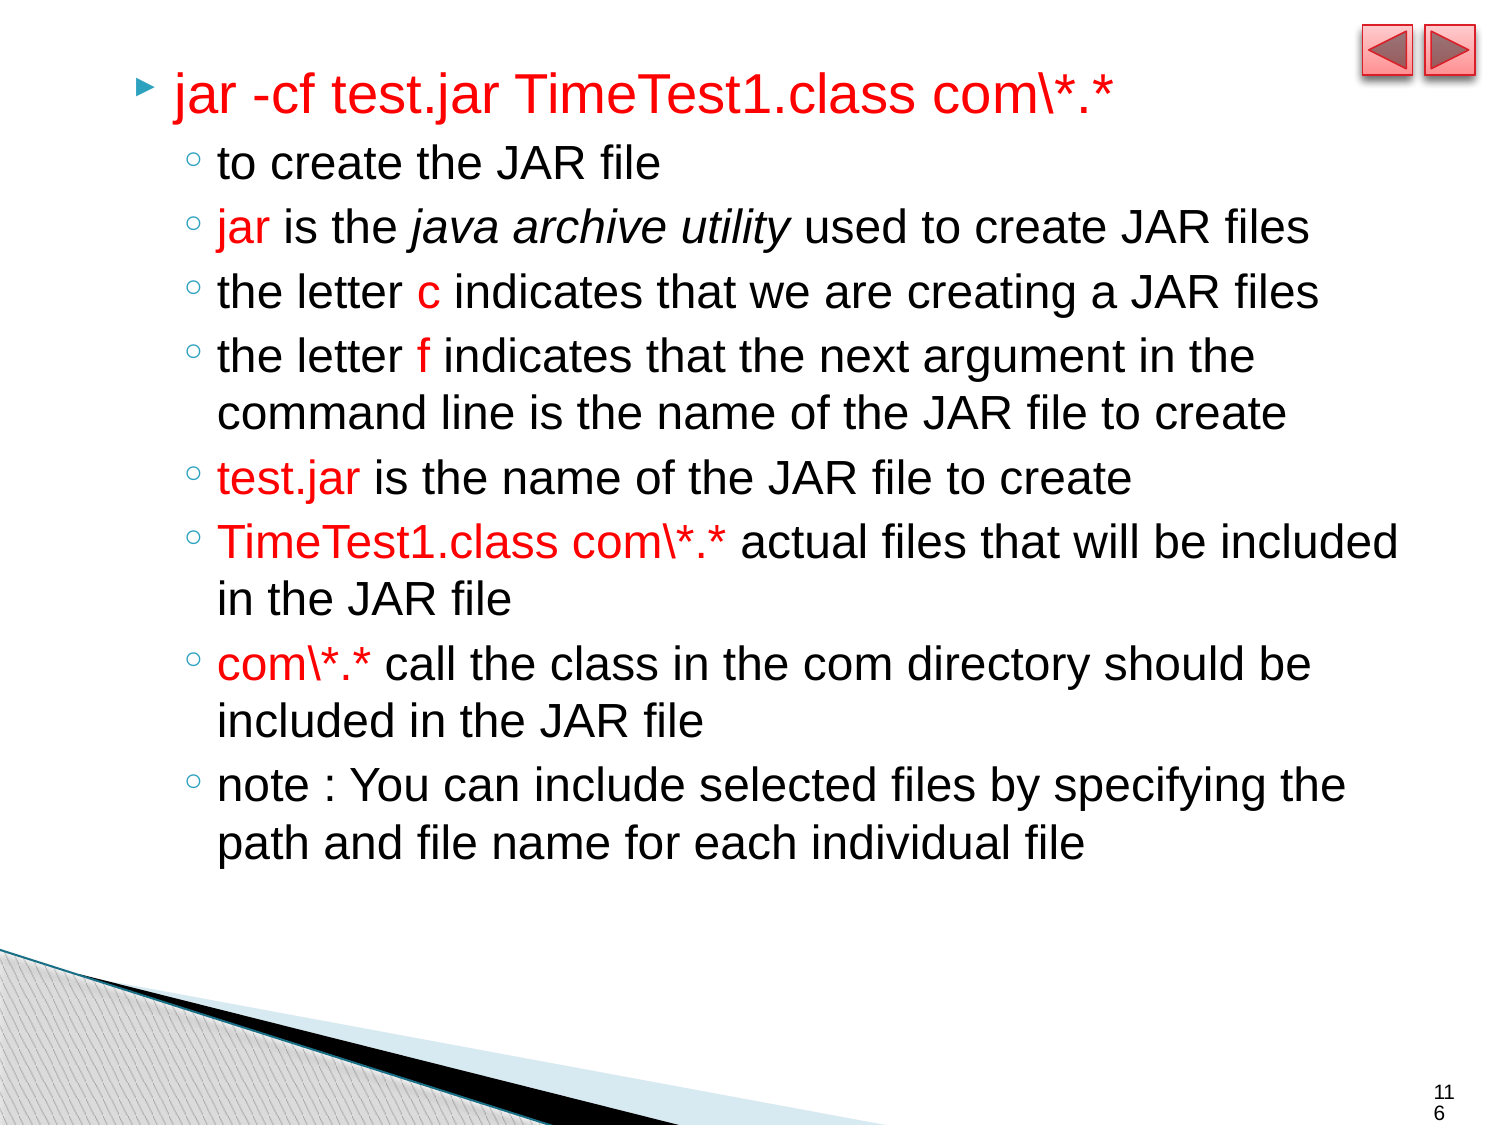

jar -cf test.jar TimeTest1.class com\*.*
to create the JAR file
jar is the java archive utility used to create JAR files
the letter c indicates that we are creating a JAR files
the letter f indicates that the next argument in the command line is the name of the JAR file to create
test.jar is the name of the JAR file to create
TimeTest1.class com\*.* actual files that will be included in the JAR file
com\*.* call the class in the com directory should be included in the JAR file
note : You can include selected files by specifying the path and file name for each individual file
116